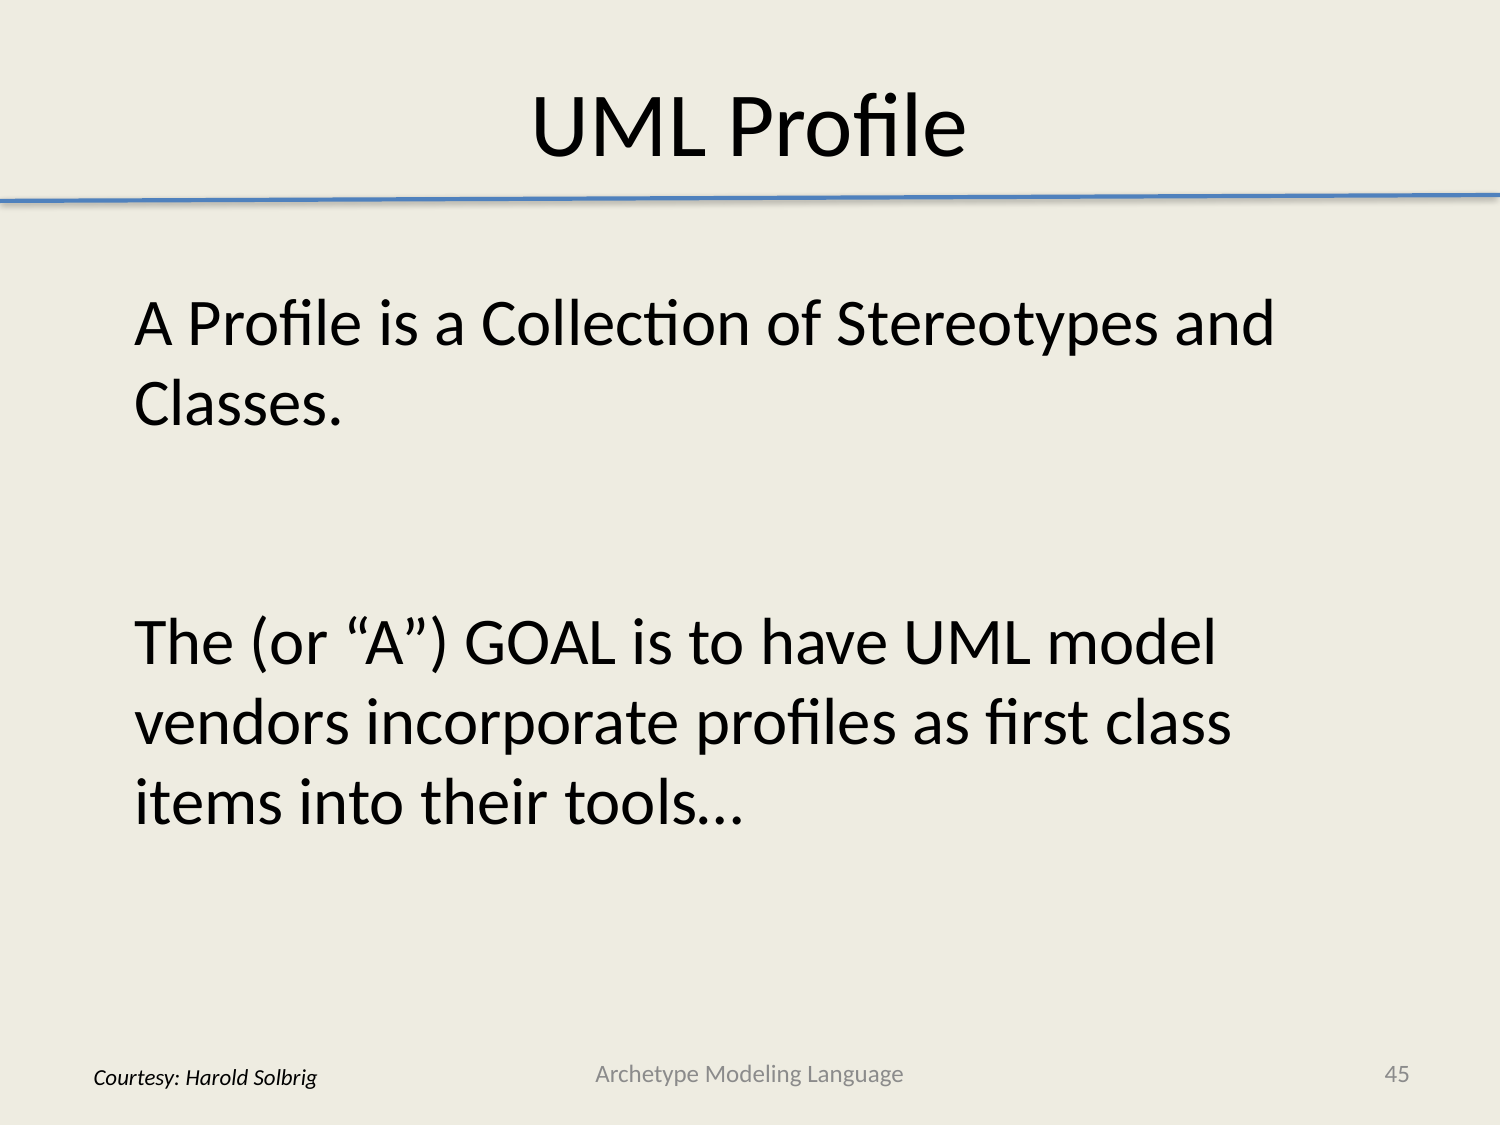

# UML Profile

A Profile is a Collection of Stereotypes and Classes.

The (or “A”) GOAL is to have UML model vendors incorporate profiles as first class items into their tools…

Archetype Modeling Language
45
Courtesy: Harold Solbrig